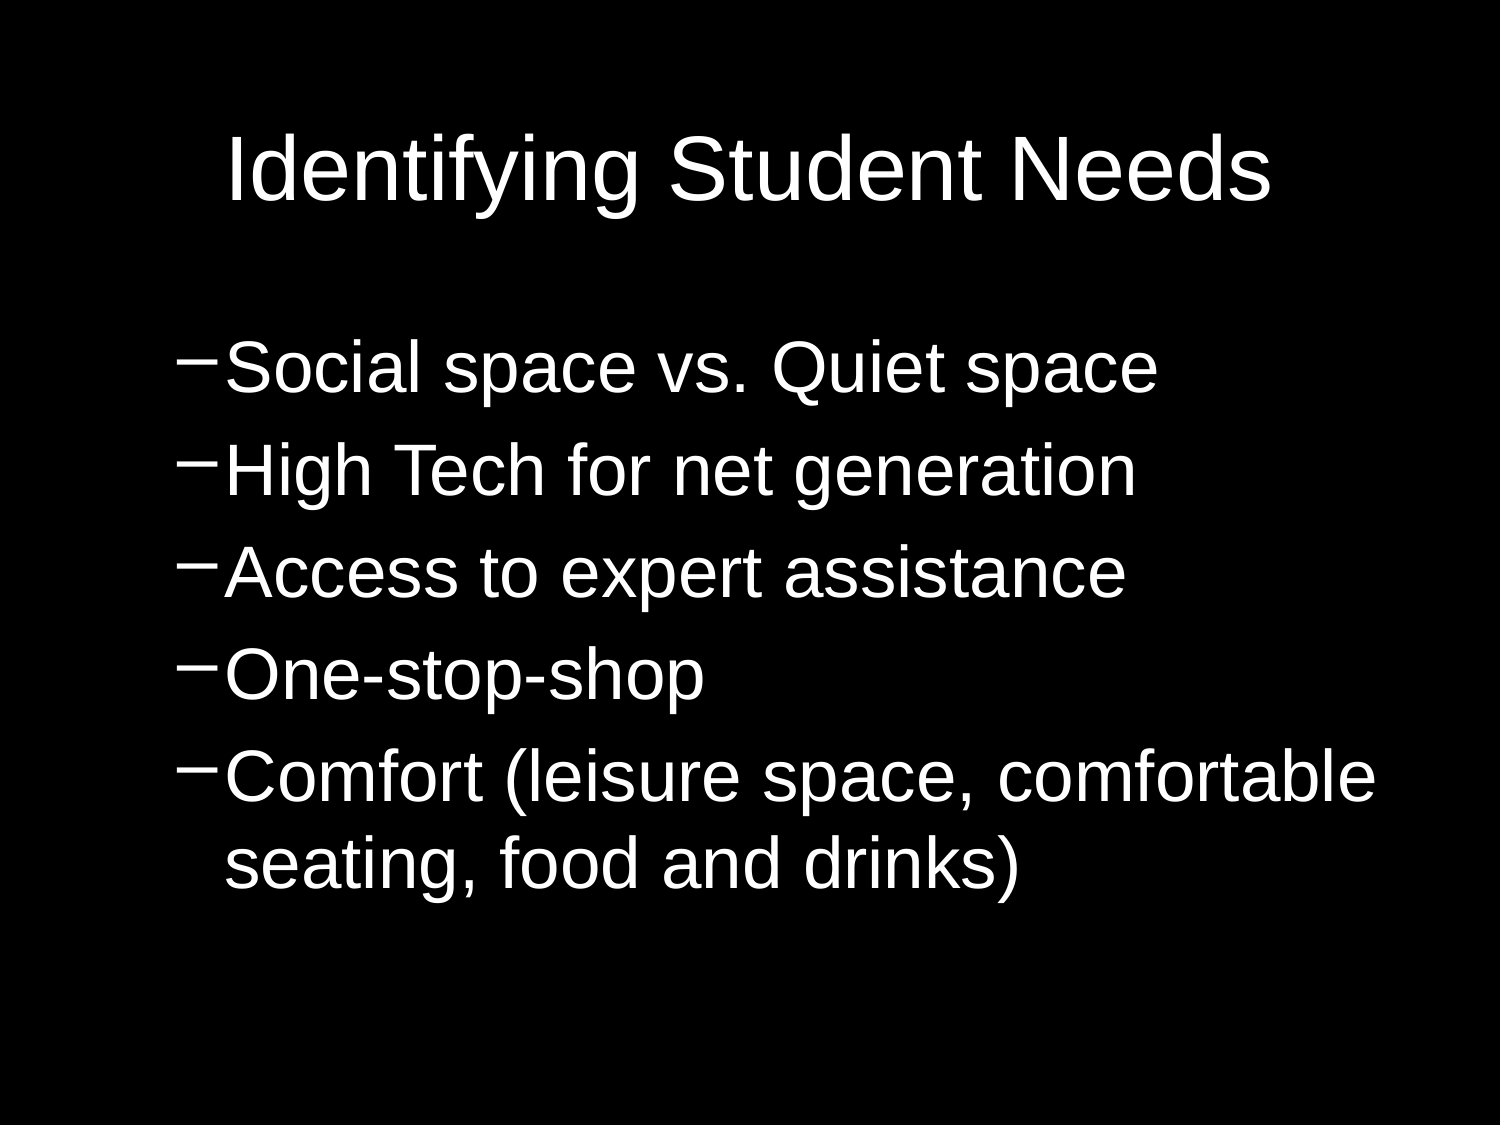

# Identifying Student Needs
Social space vs. Quiet space
High Tech for net generation
Access to expert assistance
One-stop-shop
Comfort (leisure space, comfortable seating, food and drinks)